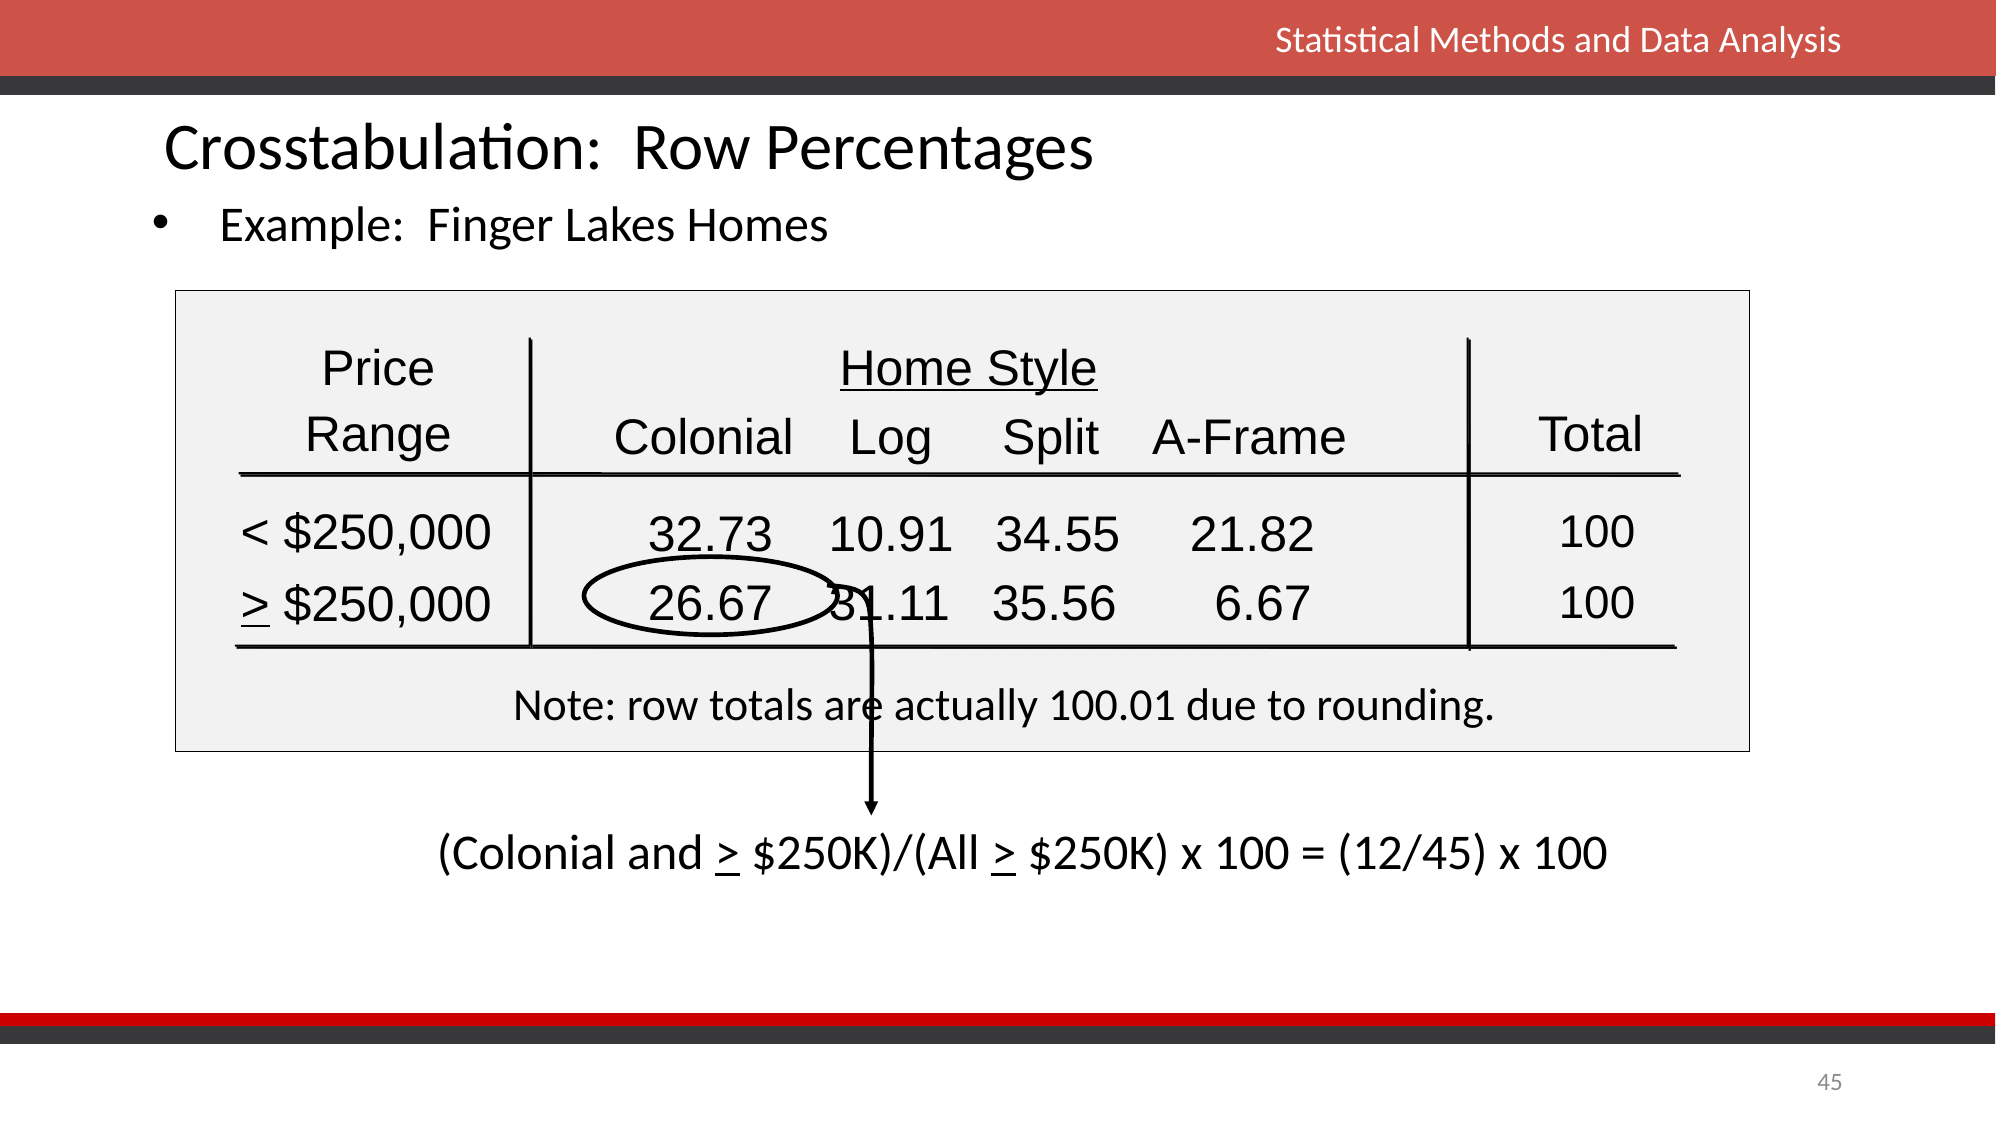

Crosstabulation:  Row Percentages
 Example:  Finger Lakes Homes

  Home Style
Price
Range

  Colonial    Log     Split    A-Frame
Total
32.73    10.91   34.55     21.82
100
100
< $250,000
> $250,000
26.67    31.11   35.56       6.67

Note: row totals are actually 100.01 due to rounding.
(Colonial and > $250K)/(All > $250K) x 100 = (12/45) x 100
45